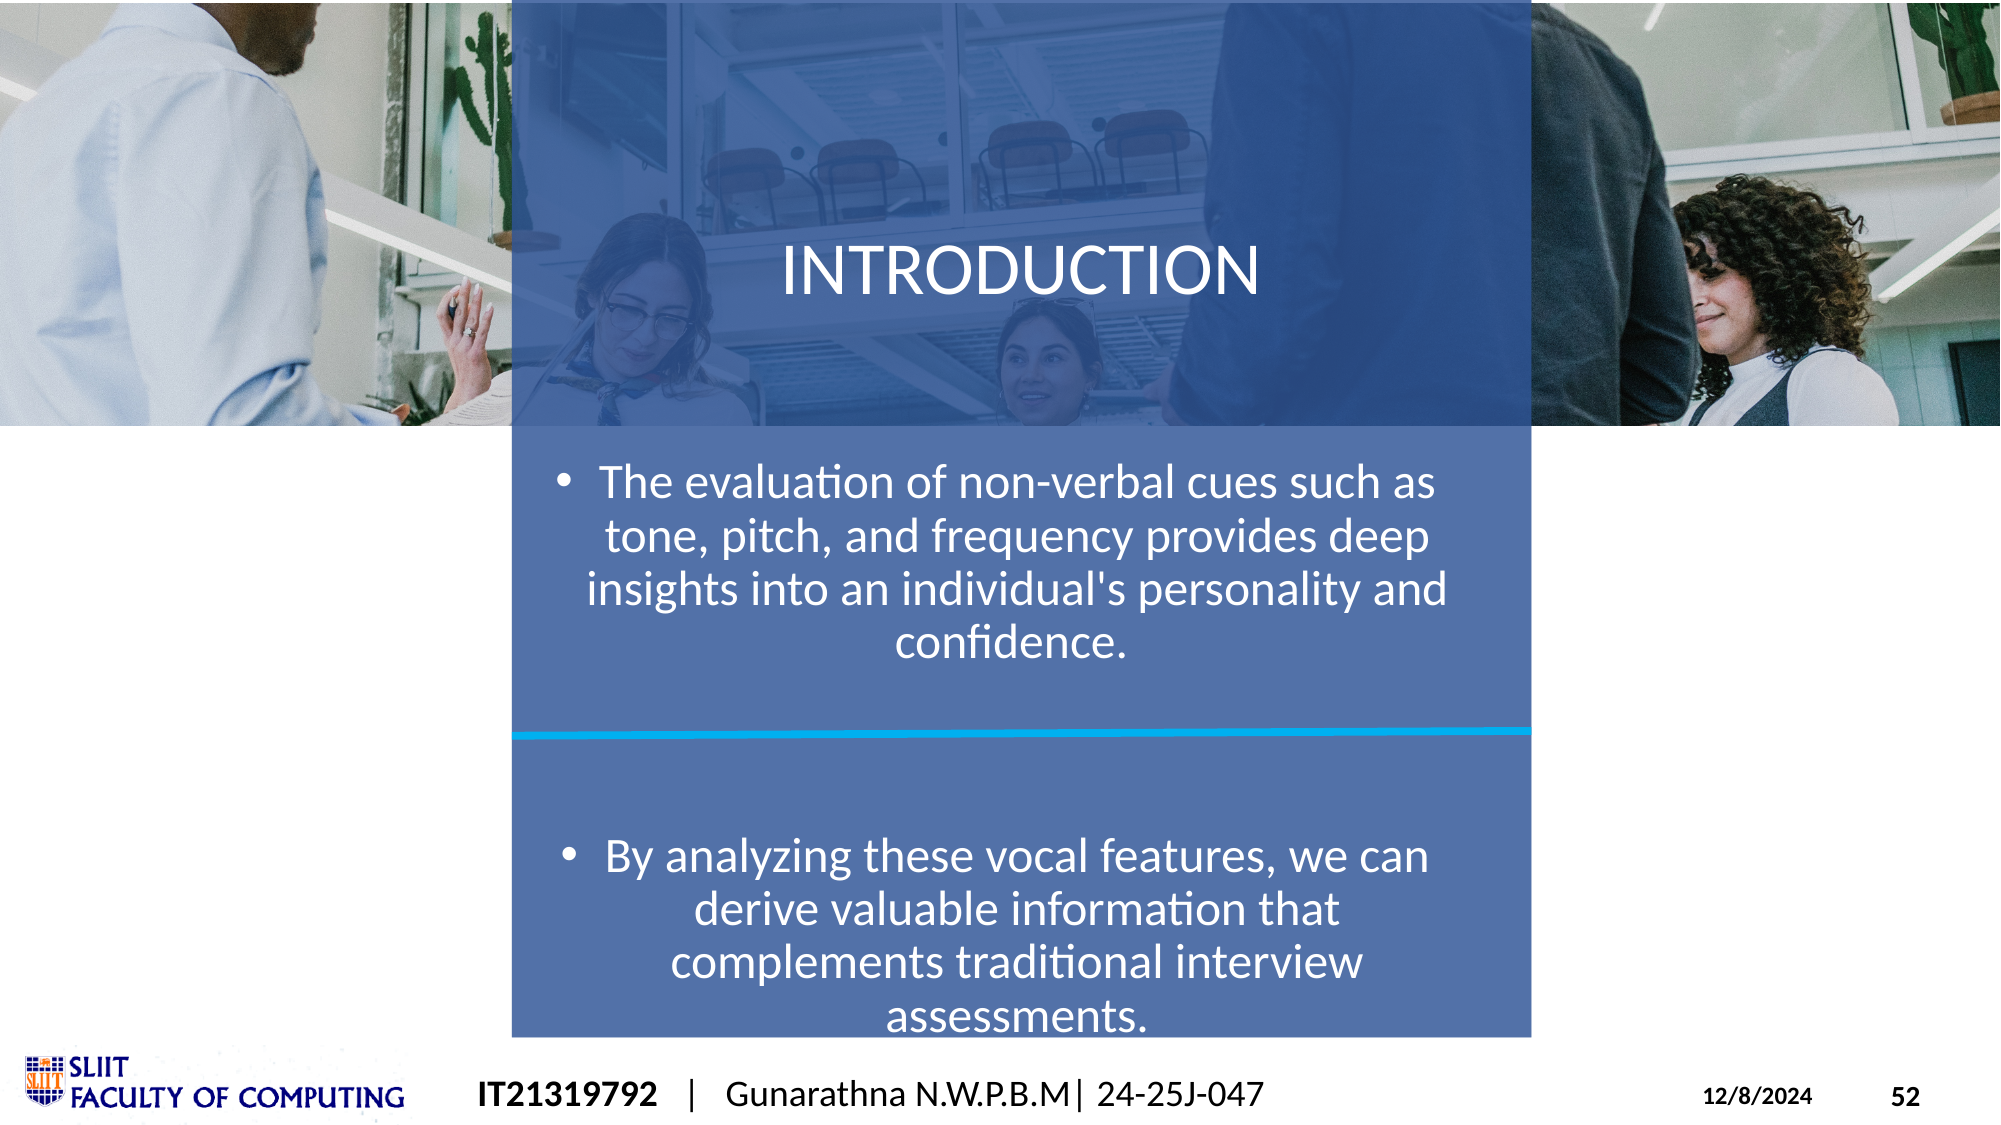

# INTRODUCTION
The evaluation of non-verbal cues such as tone, pitch, and frequency provides deep insights into an individual's personality and confidence.

By analyzing these vocal features, we can derive valuable information that complements traditional interview assessments.

IT21319792   |   Gunarathna N.W.P.B.M| 24-25J-047